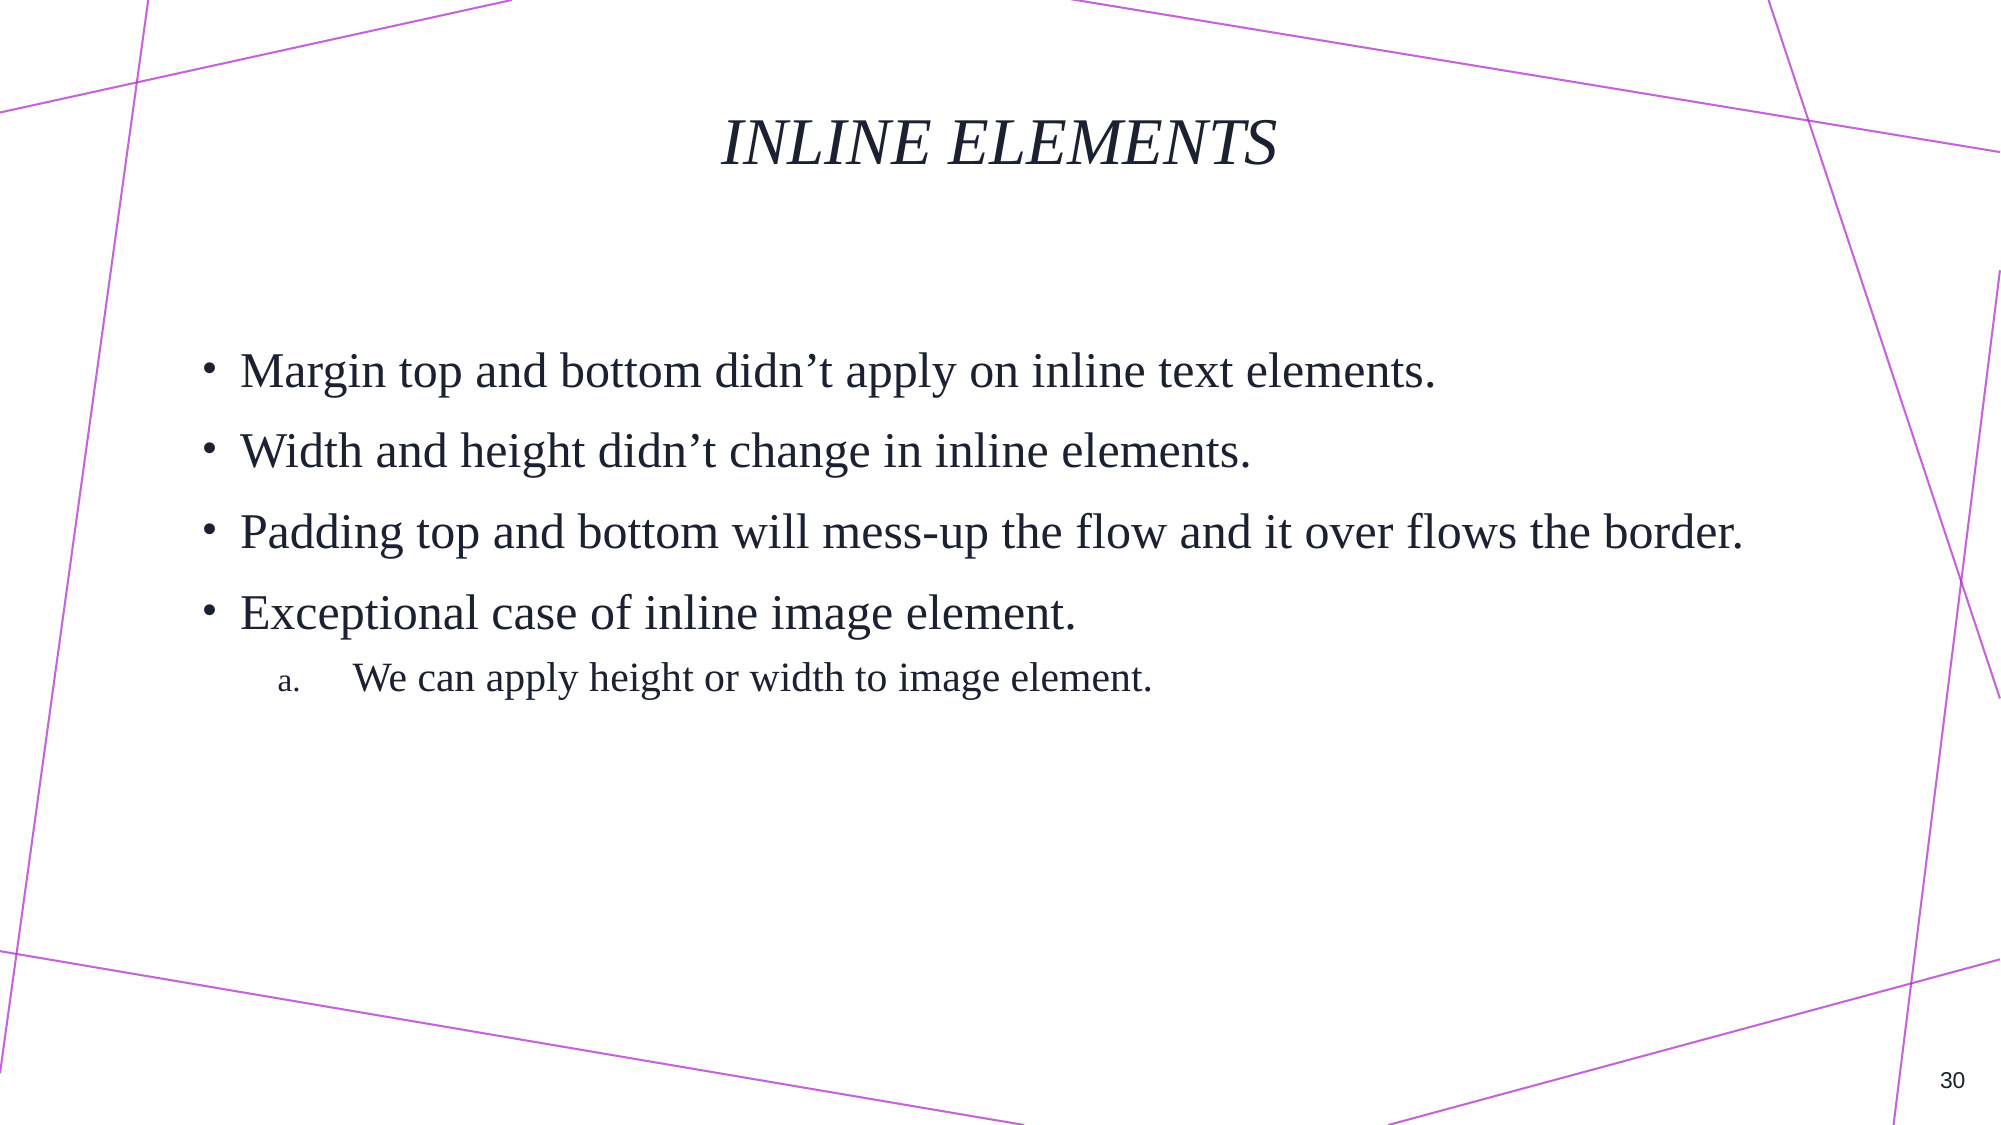

# Inline elements
Margin top and bottom didn’t apply on inline text elements.
Width and height didn’t change in inline elements.
Padding top and bottom will mess-up the flow and it over flows the border.
Exceptional case of inline image element.
We can apply height or width to image element.

30